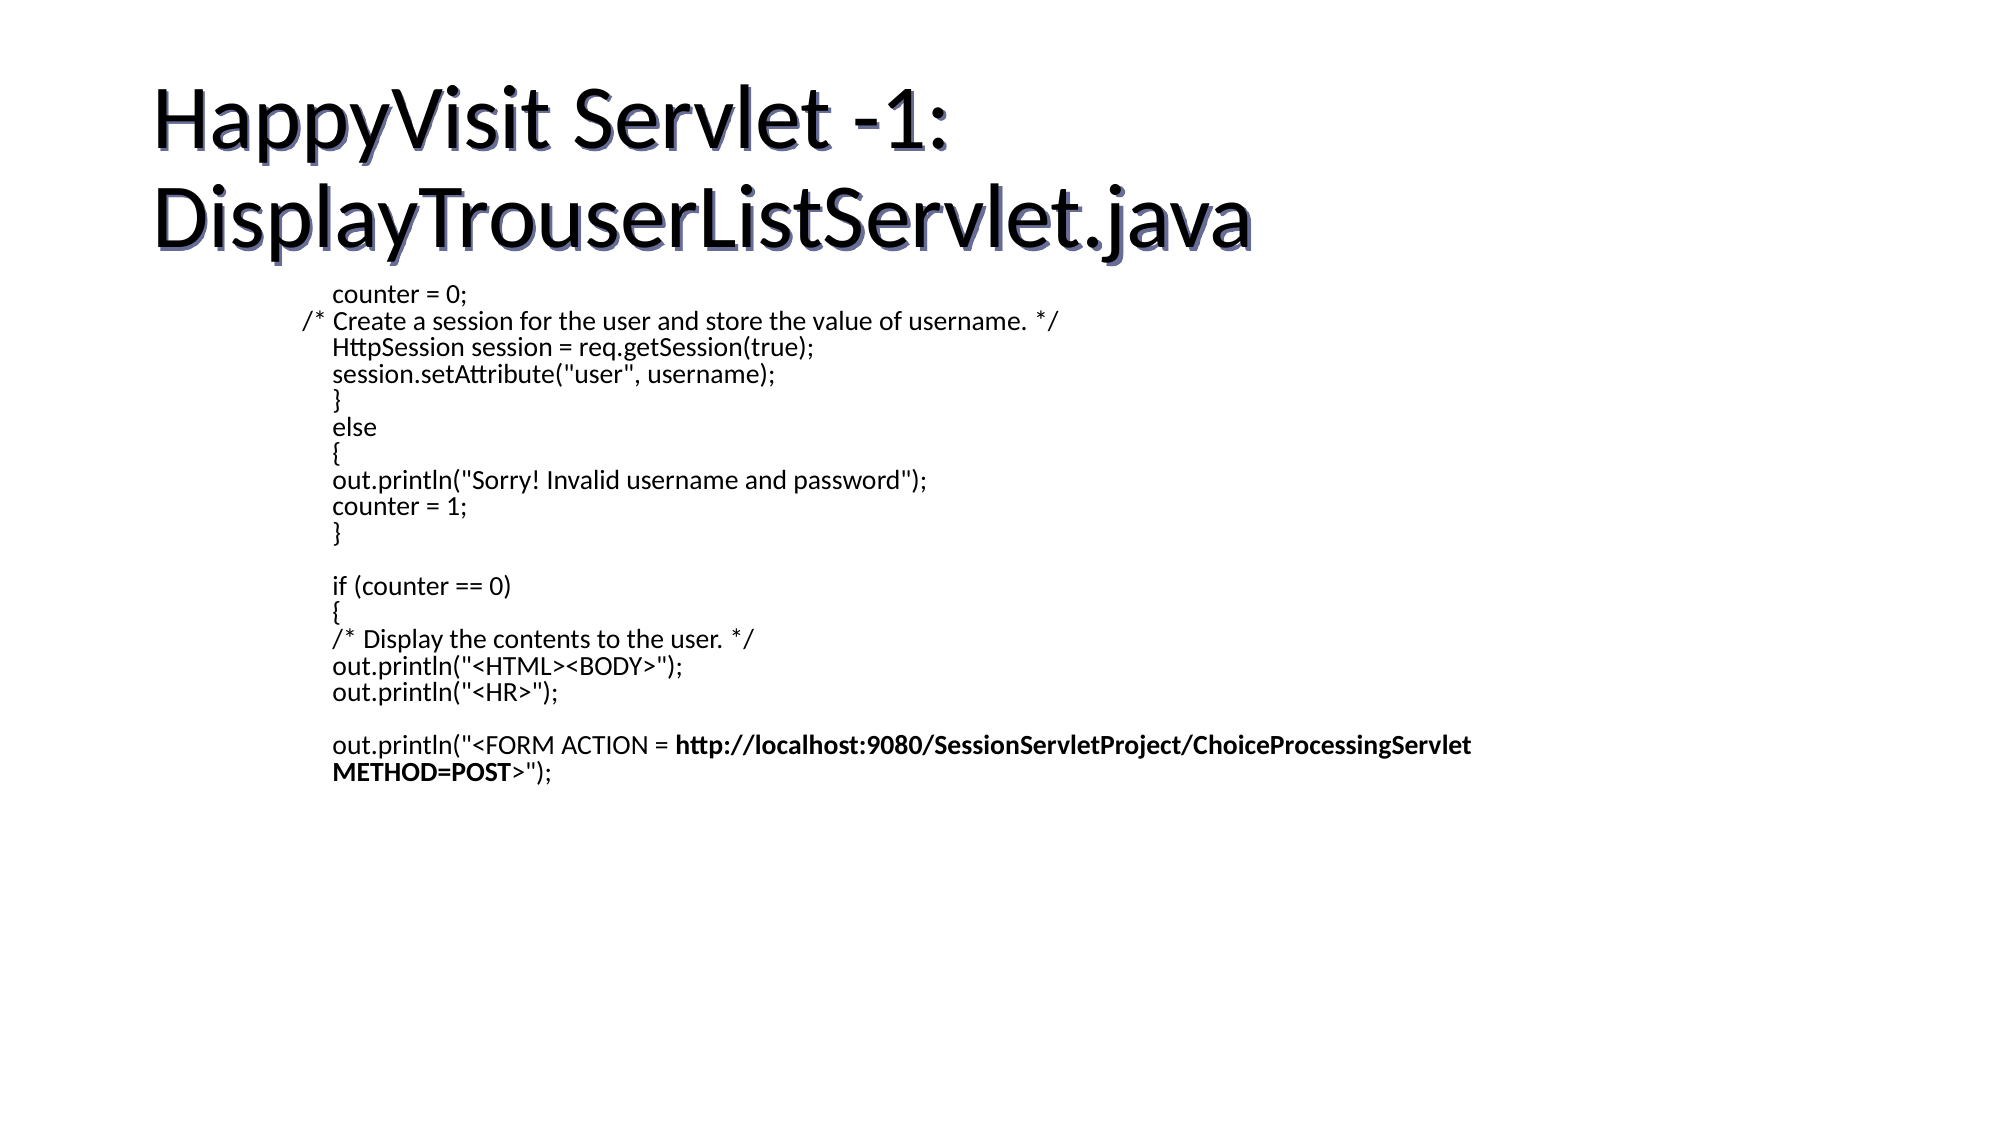

HappyVisit Servlet -1: DisplayTrouserListServlet.java
			counter = 0;
/* Create a session for the user and store the value of username. */
			HttpSession session = req.getSession(true);
			session.setAttribute("user", username);
		}
		else
		{
			out.println("Sorry! Invalid username and password");
			counter = 1;
		}

		if (counter == 0)
		{
		/* Display the contents to the user. */
			out.println("<HTML><BODY>");
			out.println("<HR>");

	out.println("<FORM ACTION = http://localhost:9080/SessionServletProject/ChoiceProcessingServlet METHOD=POST>");

133